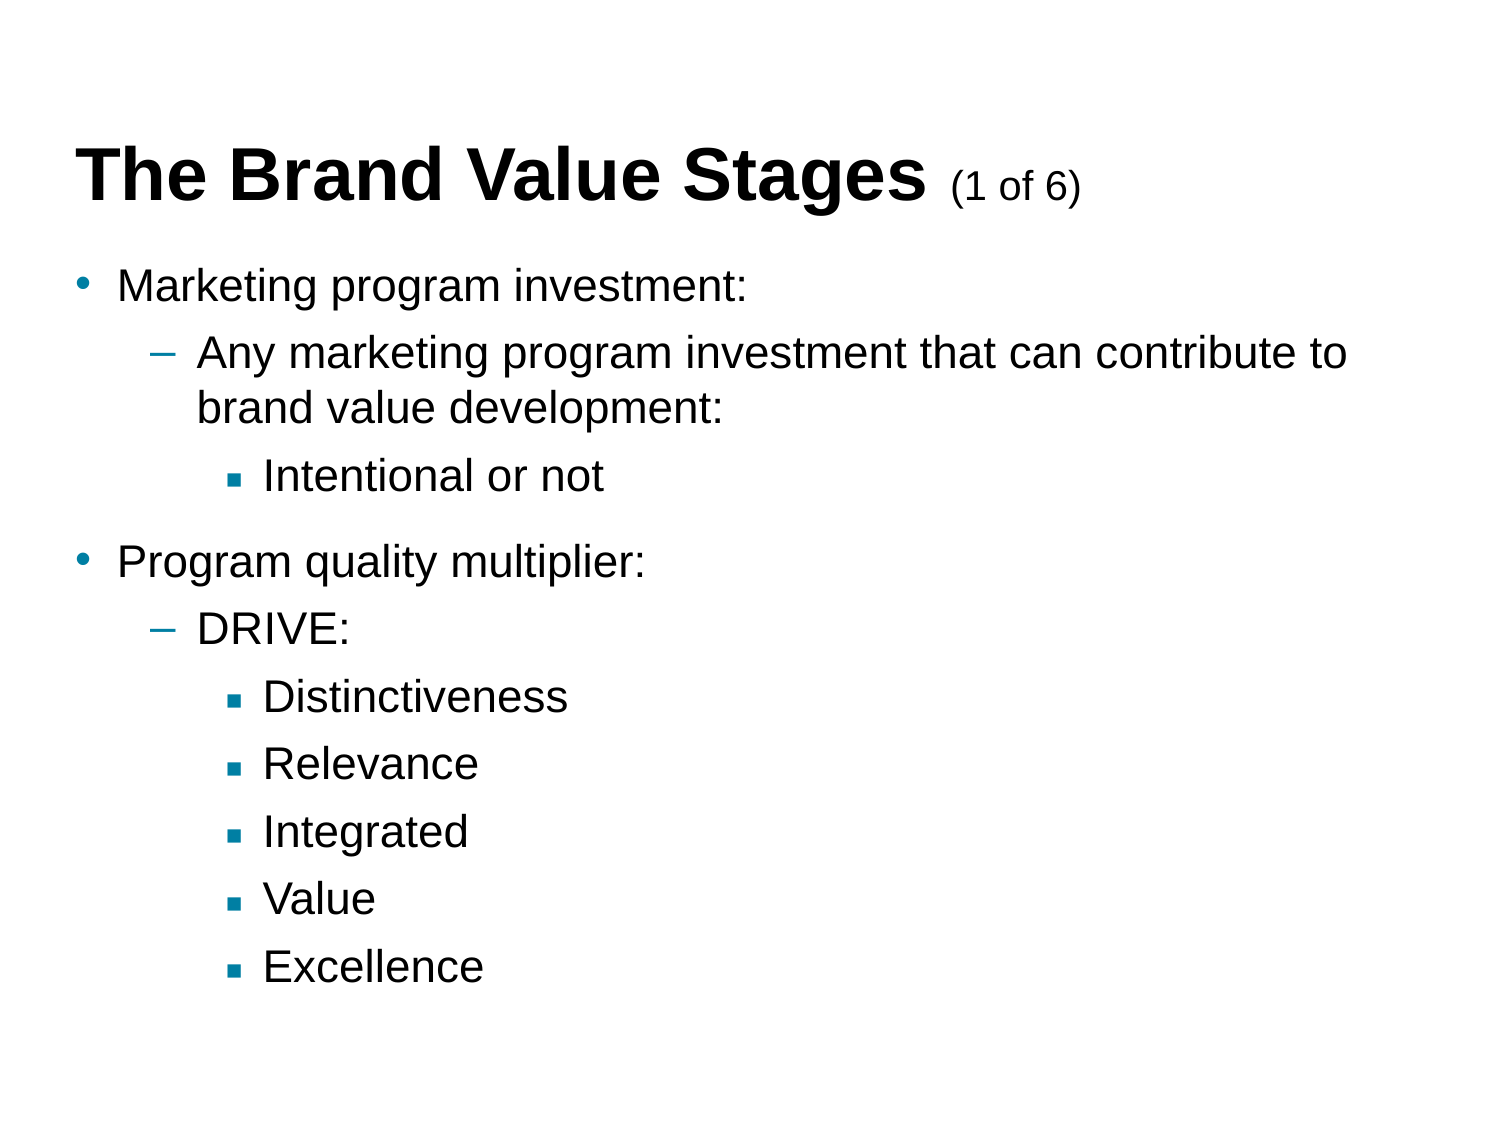

# The Brand Value Stages (1 of 6)
Marketing program investment:
Any marketing program investment that can contribute to brand value development:
Intentional or not
Program quality multiplier:
D R I V E:
Distinctiveness
Relevance
Integrated
Value
Excellence